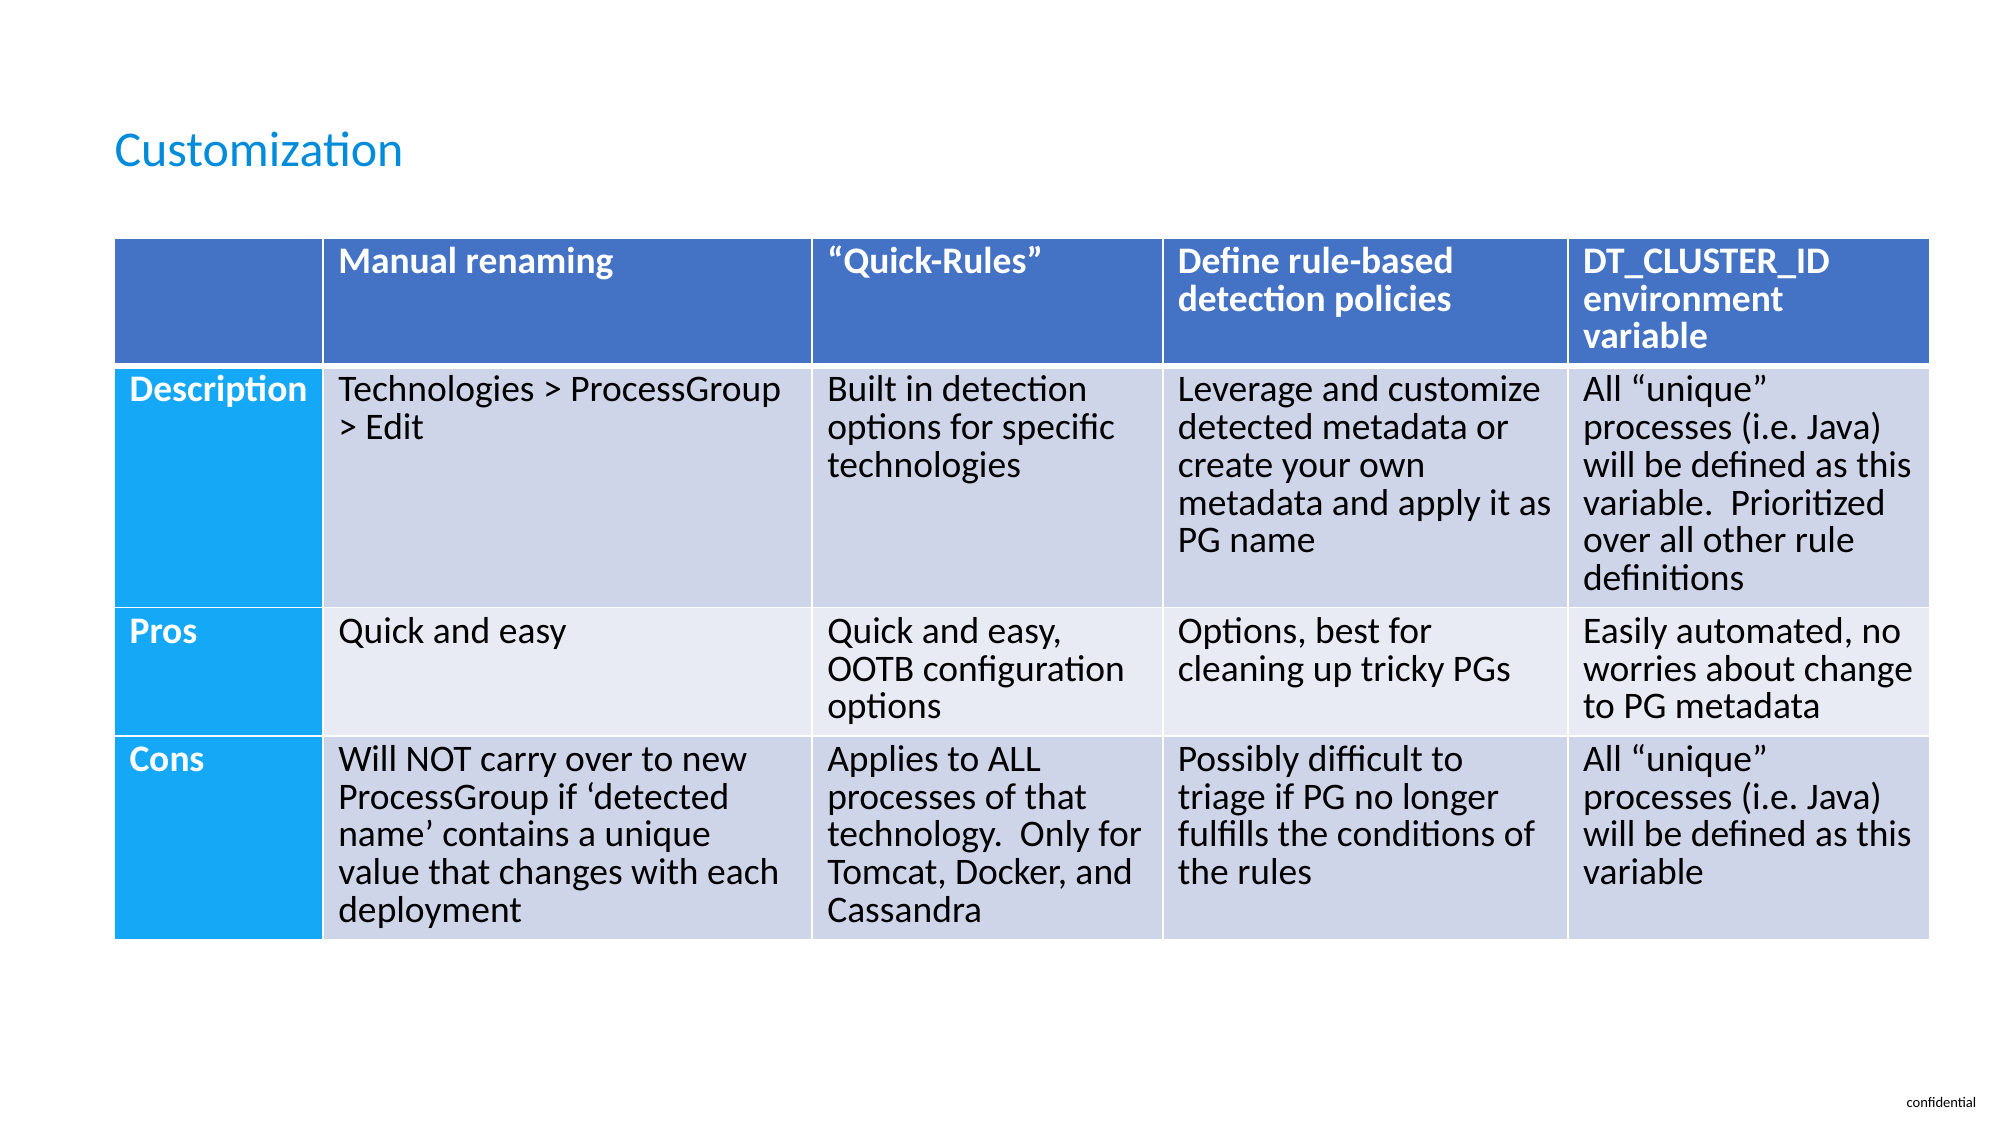

Customization
|  | Manual renaming | “Quick-Rules” | Define rule-based detection policies | DT\_CLUSTER\_ID environment variable |
| --- | --- | --- | --- | --- |
| Description | Technologies > ProcessGroup > Edit | Built in detection options for specific technologies | Leverage and customize detected metadata or create your own metadata and apply it as PG name | All “unique” processes (i.e. Java) will be defined as this variable. Prioritized over all other rule definitions |
| Pros | Quick and easy | Quick and easy, OOTB configuration options | Options, best for cleaning up tricky PGs | Easily automated, no worries about change to PG metadata |
| Cons | Will NOT carry over to new ProcessGroup if ‘detected name’ contains a unique value that changes with each deployment | Applies to ALL processes of that technology. Only for Tomcat, Docker, and Cassandra | Possibly difficult to triage if PG no longer fulfills the conditions of the rules | All “unique” processes (i.e. Java) will be defined as this variable |